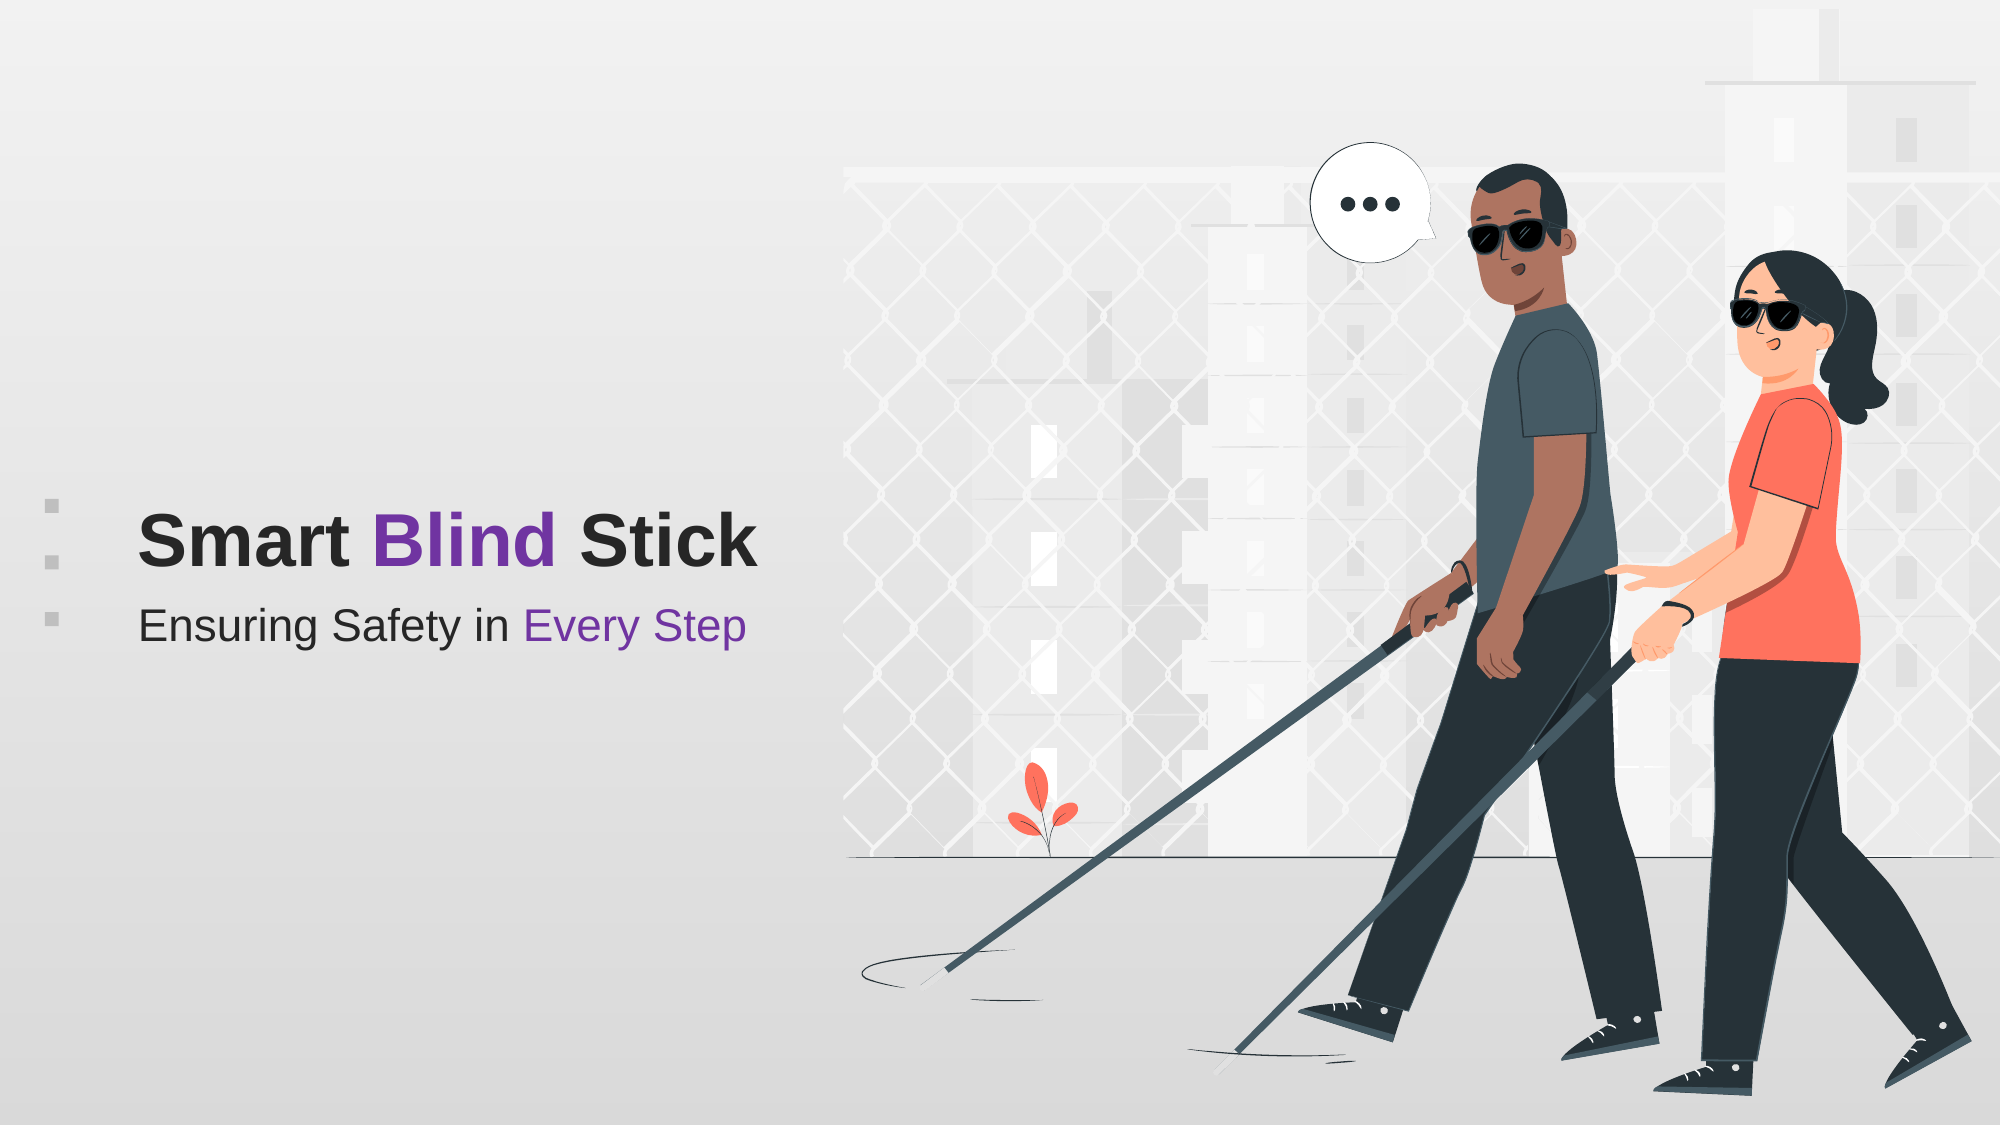

Smart Blind Stick

Ensuring Safety in Every Step